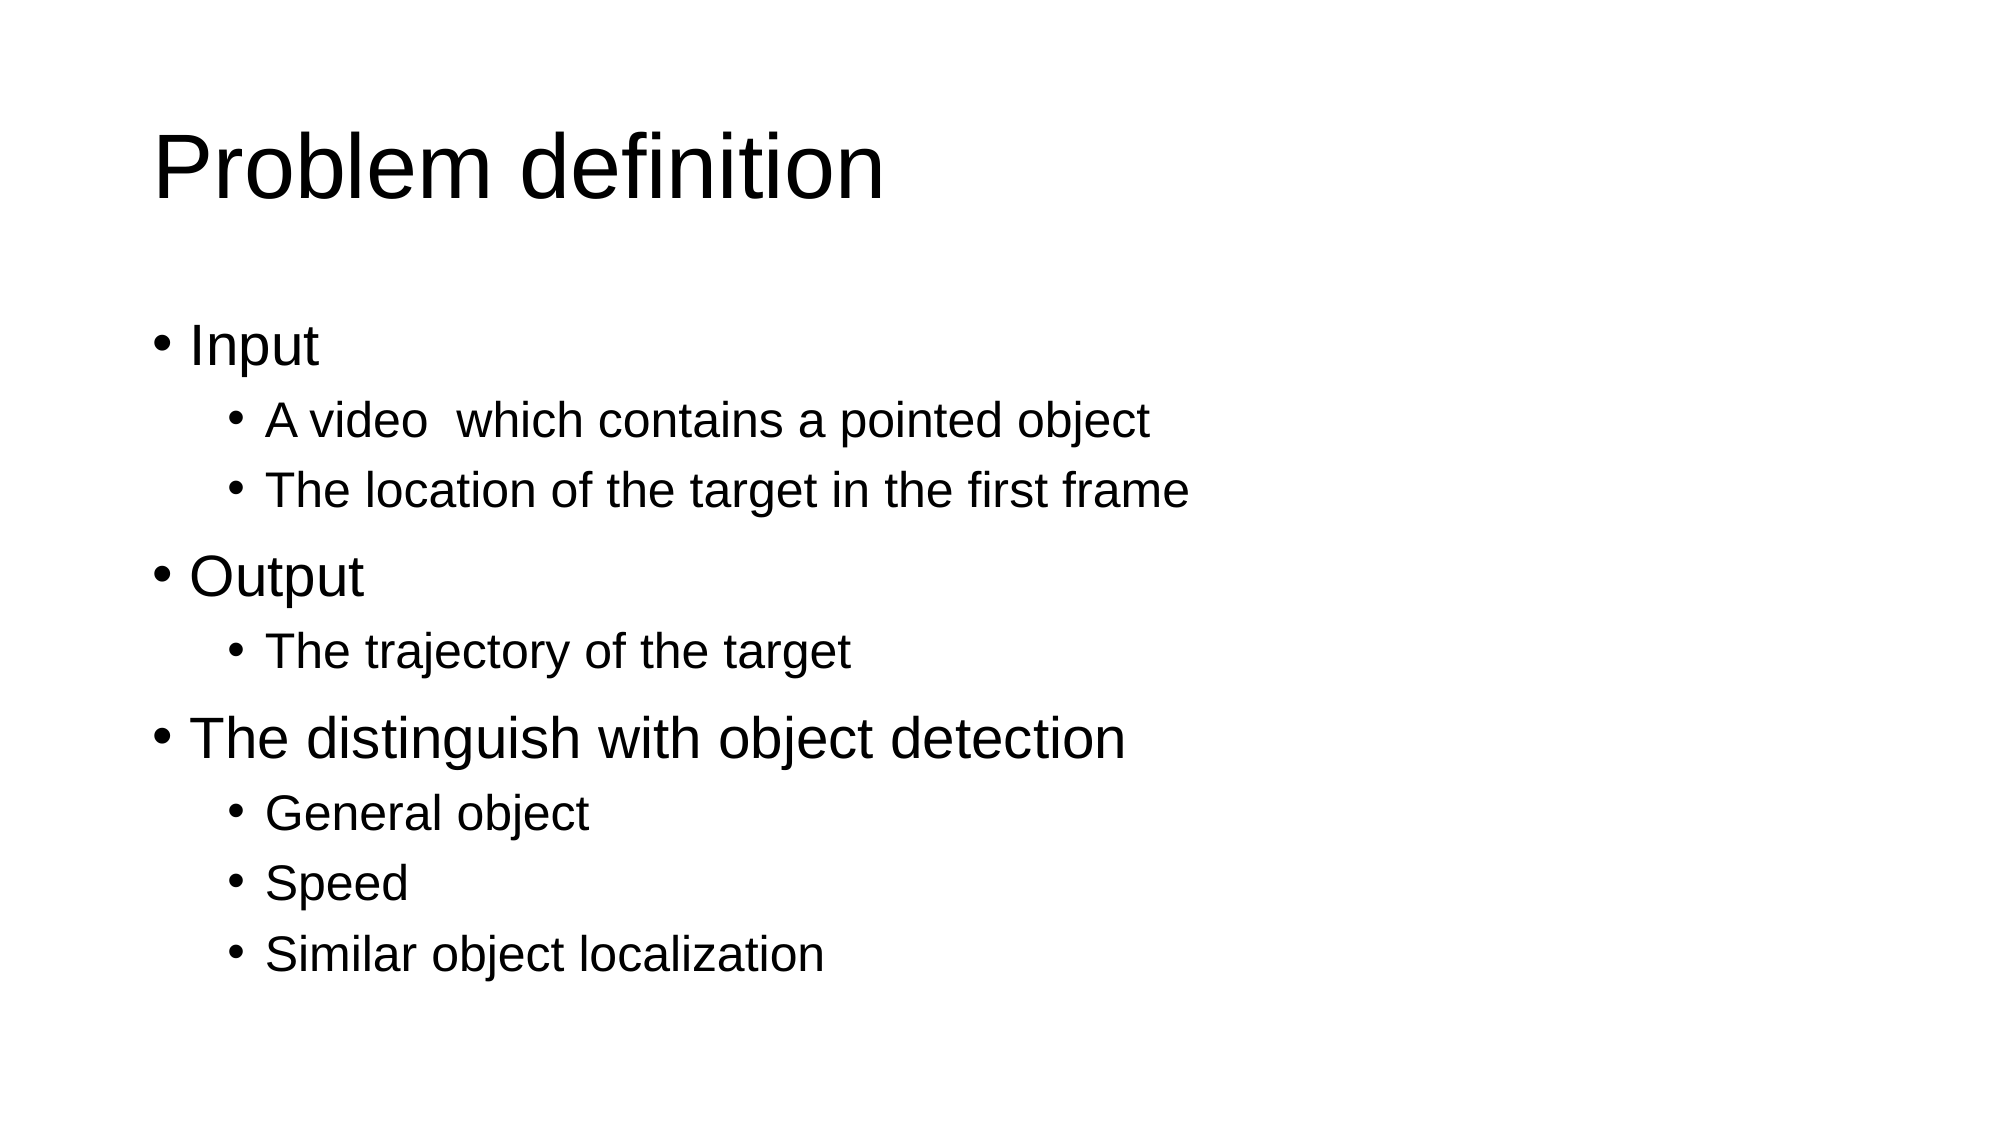

# Problem definition
Input
A video  which contains a pointed object
The location of the target in the first frame
Output
The trajectory of the target
The distinguish with object detection
General object
Speed
Similar object localization